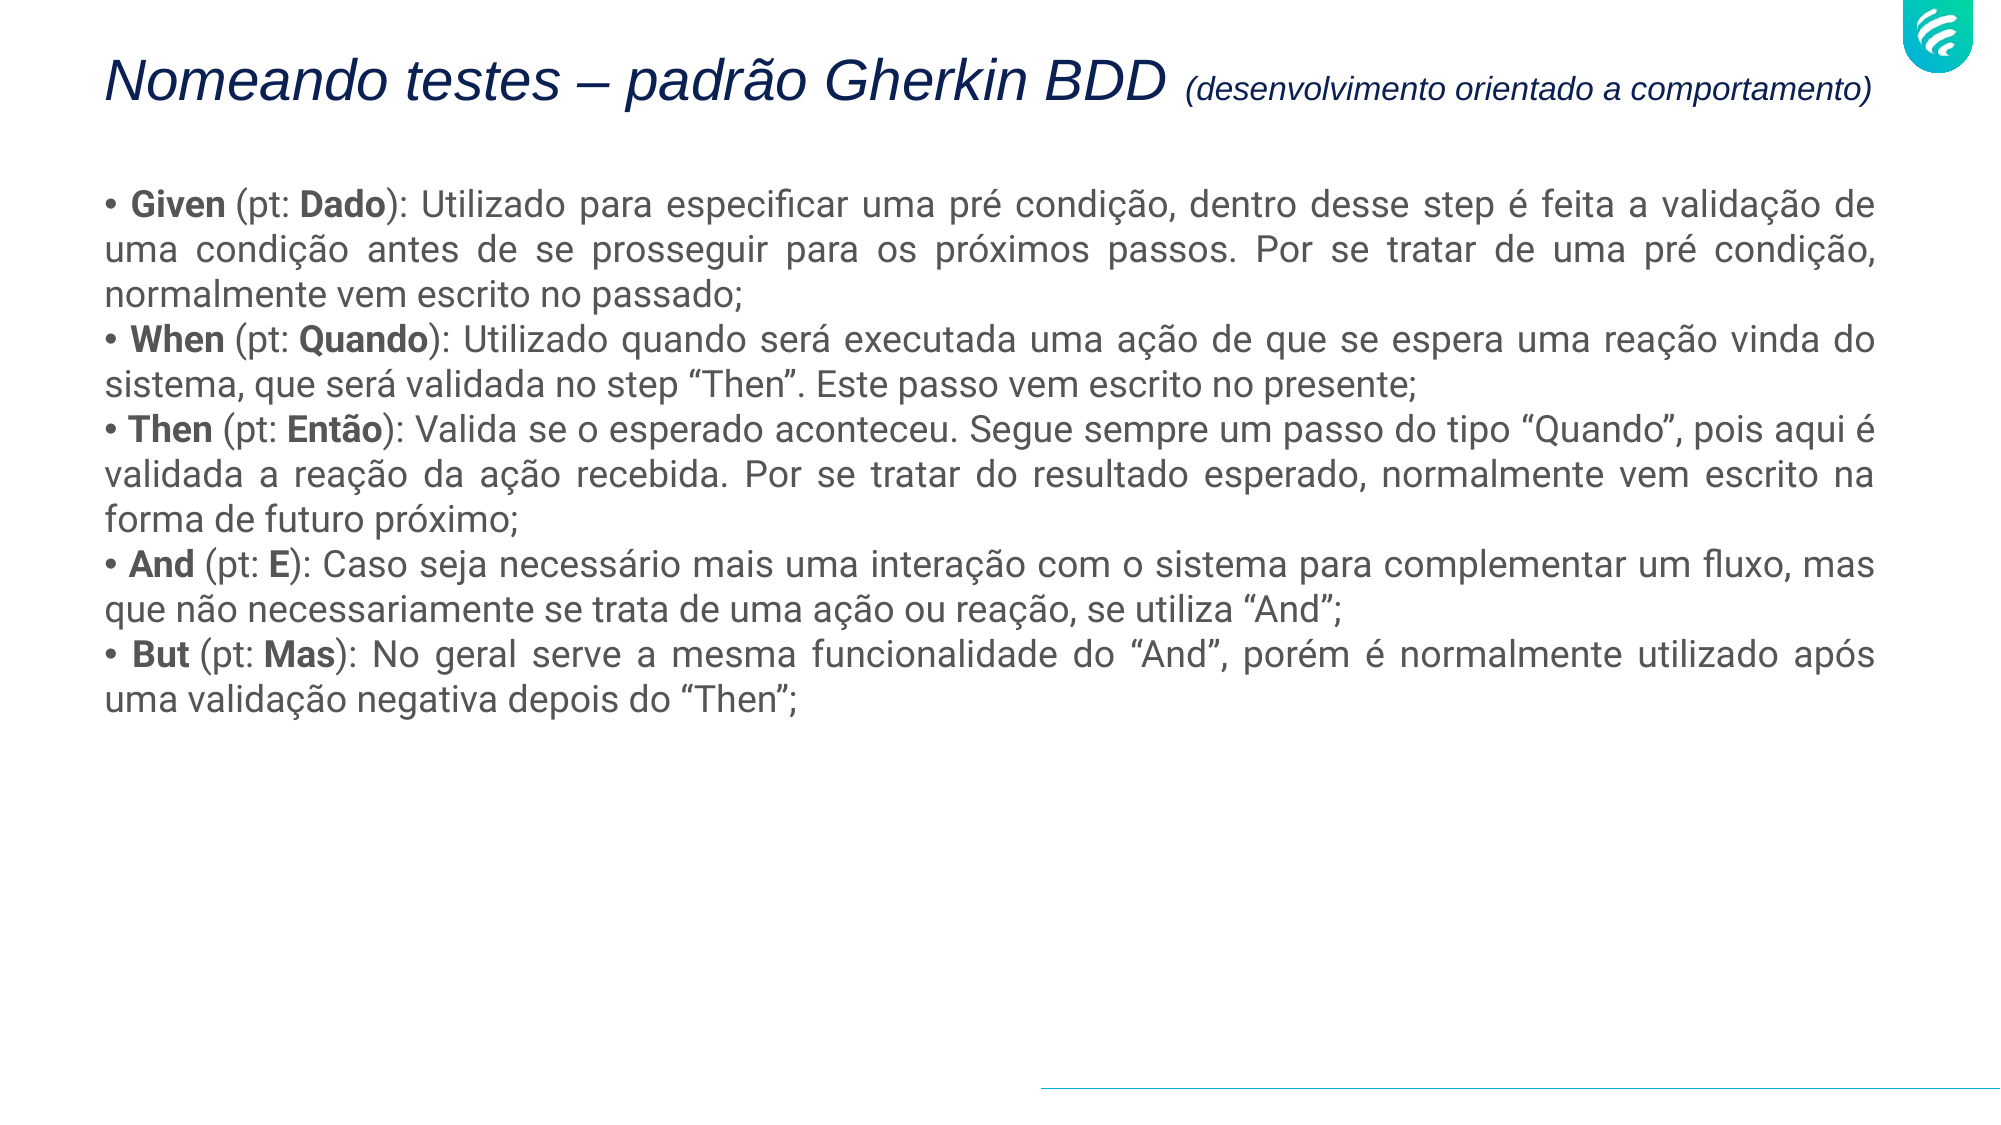

# Nomeando testes – padrão Gherkin BDD (desenvolvimento orientado a comportamento)
 Given (pt: Dado): Utilizado para especificar uma pré condição, dentro desse step é feita a validação de uma condição antes de se prosseguir para os próximos passos. Por se tratar de uma pré condição, normalmente vem escrito no passado;
 When (pt: Quando): Utilizado quando será executada uma ação de que se espera uma reação vinda do sistema, que será validada no step “Then”. Este passo vem escrito no presente;
 Then (pt: Então): Valida se o esperado aconteceu. Segue sempre um passo do tipo “Quando”, pois aqui é validada a reação da ação recebida. Por se tratar do resultado esperado, normalmente vem escrito na forma de futuro próximo;
 And (pt: E): Caso seja necessário mais uma interação com o sistema para complementar um fluxo, mas que não necessariamente se trata de uma ação ou reação, se utiliza “And”;
 But (pt: Mas): No geral serve a mesma funcionalidade do “And”, porém é normalmente utilizado após uma validação negativa depois do “Then”;